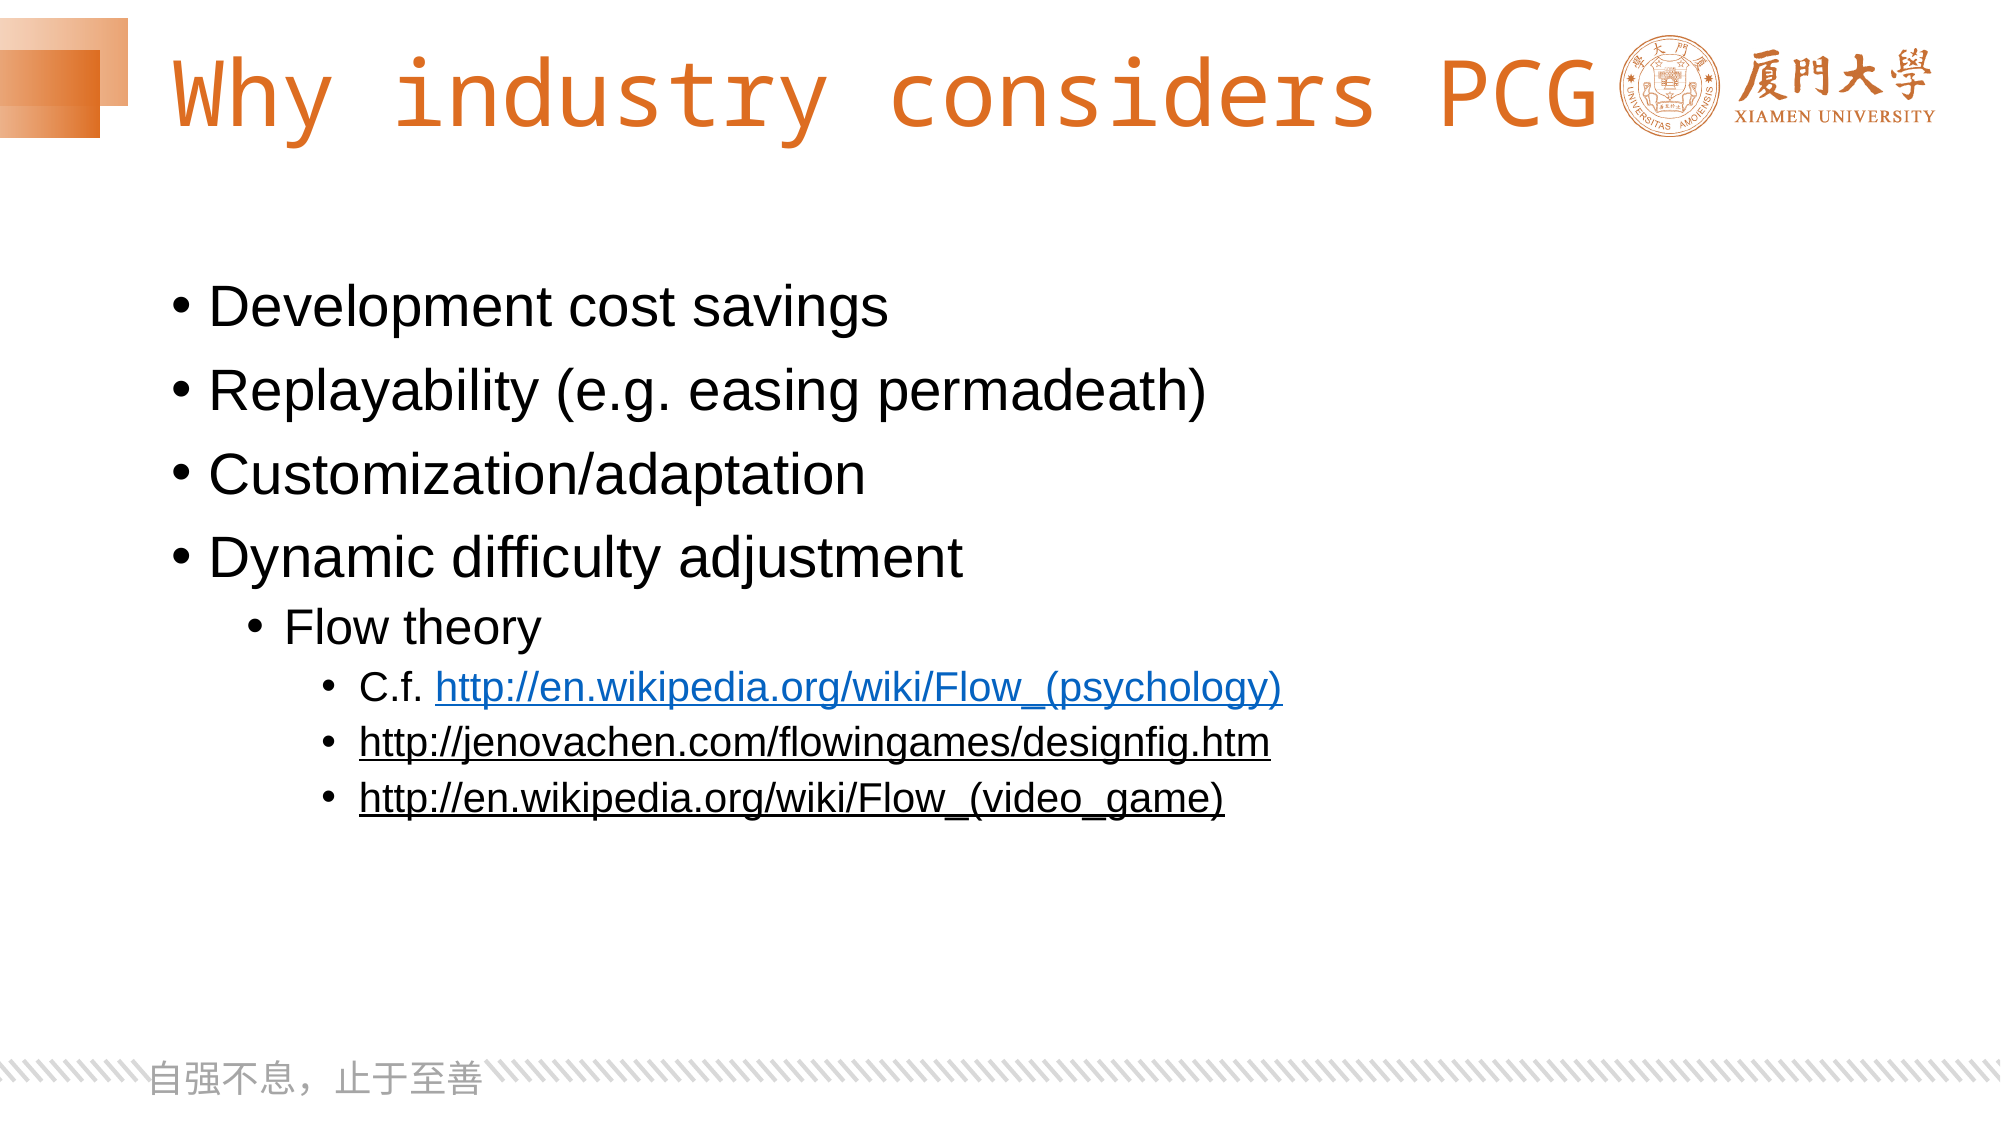

# Why industry considers PCG
Development cost savings
Replayability (e.g. easing permadeath)
Customization/adaptation
Dynamic difficulty adjustment
Flow theory
C.f. http://en.wikipedia.org/wiki/Flow_(psychology)
http://jenovachen.com/flowingames/designfig.htm
http://en.wikipedia.org/wiki/Flow_(video_game)